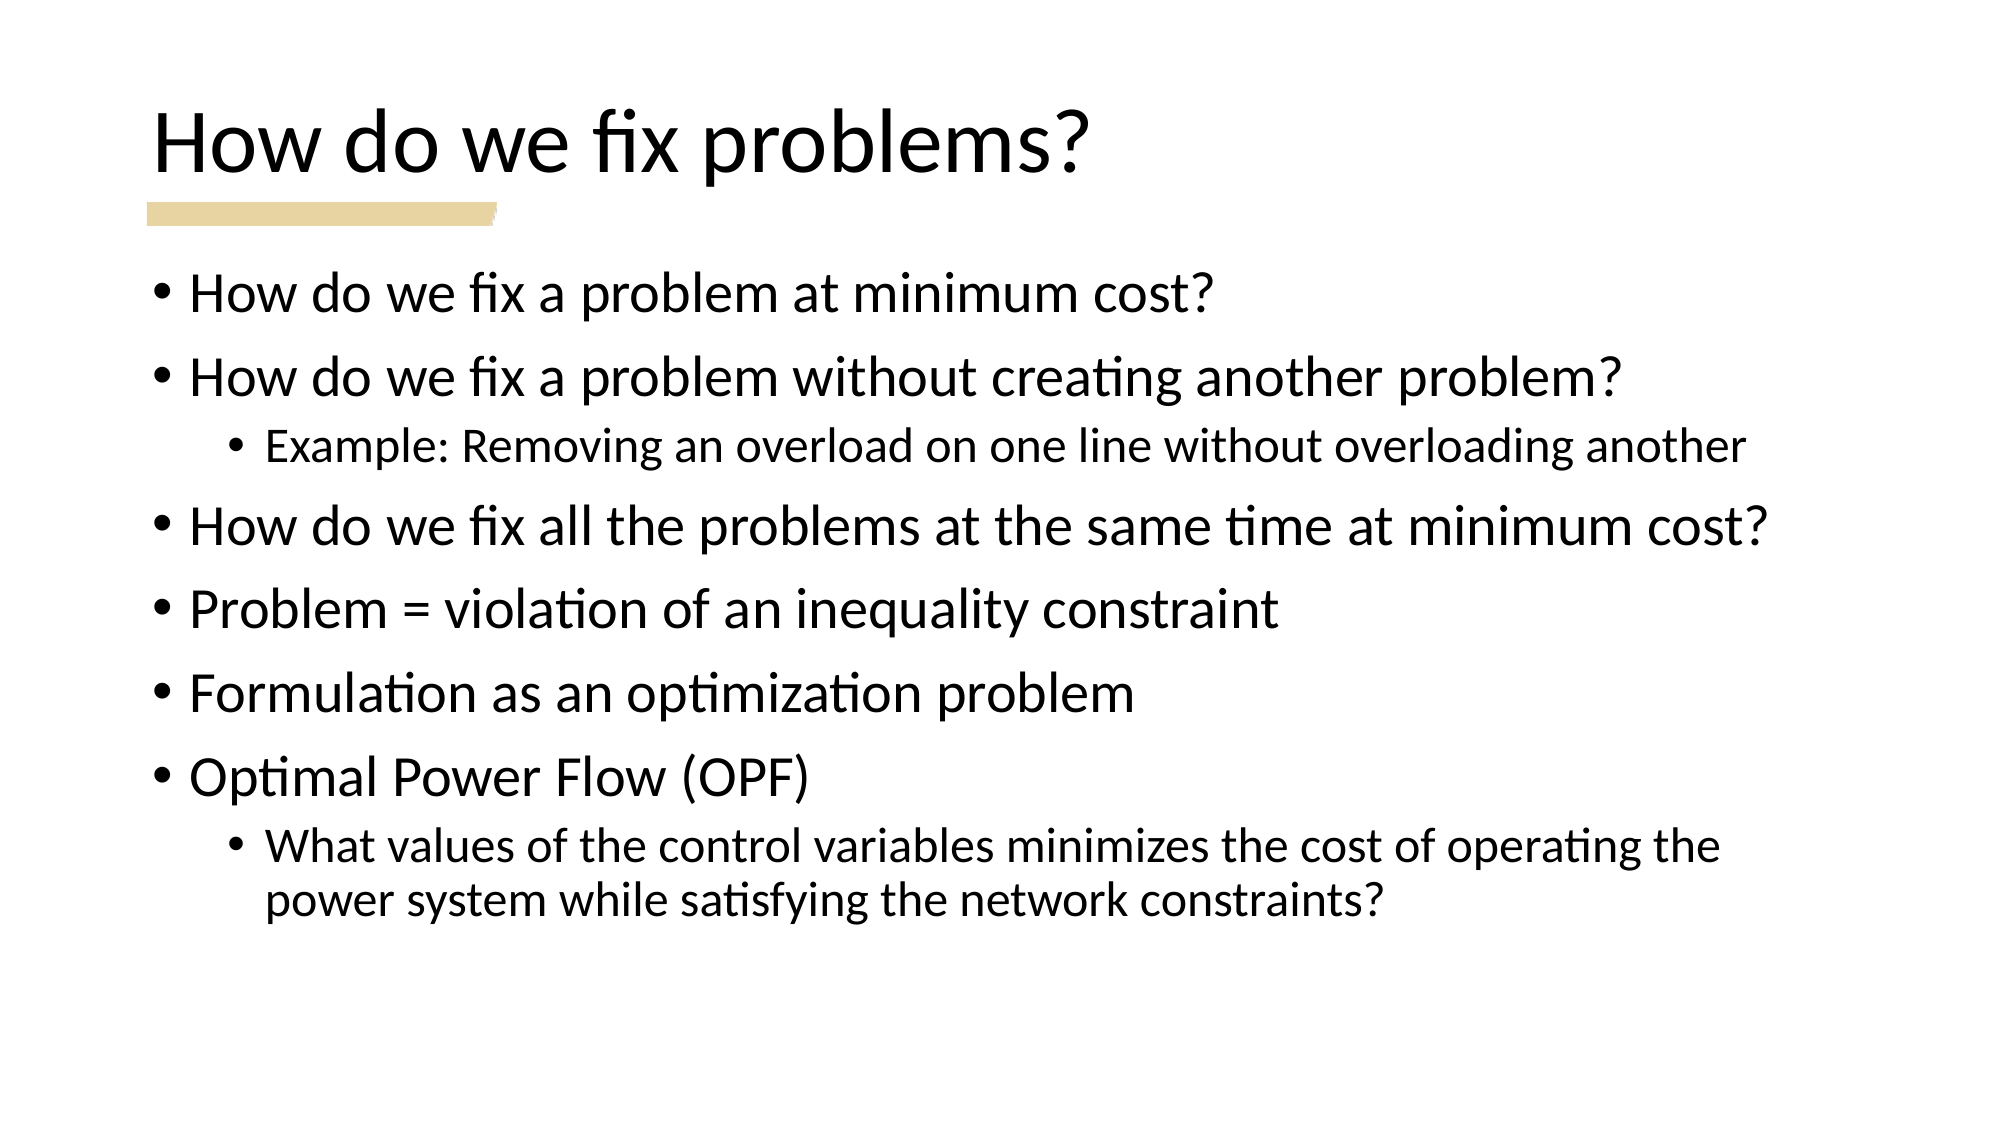

# How do we fix problems?
How do we fix a problem at minimum cost?
How do we fix a problem without creating another problem?
Example: Removing an overload on one line without overloading another
How do we fix all the problems at the same time at minimum cost?
Problem = violation of an inequality constraint
Formulation as an optimization problem
Optimal Power Flow (OPF)
What values of the control variables minimizes the cost of operating the power system while satisfying the network constraints?